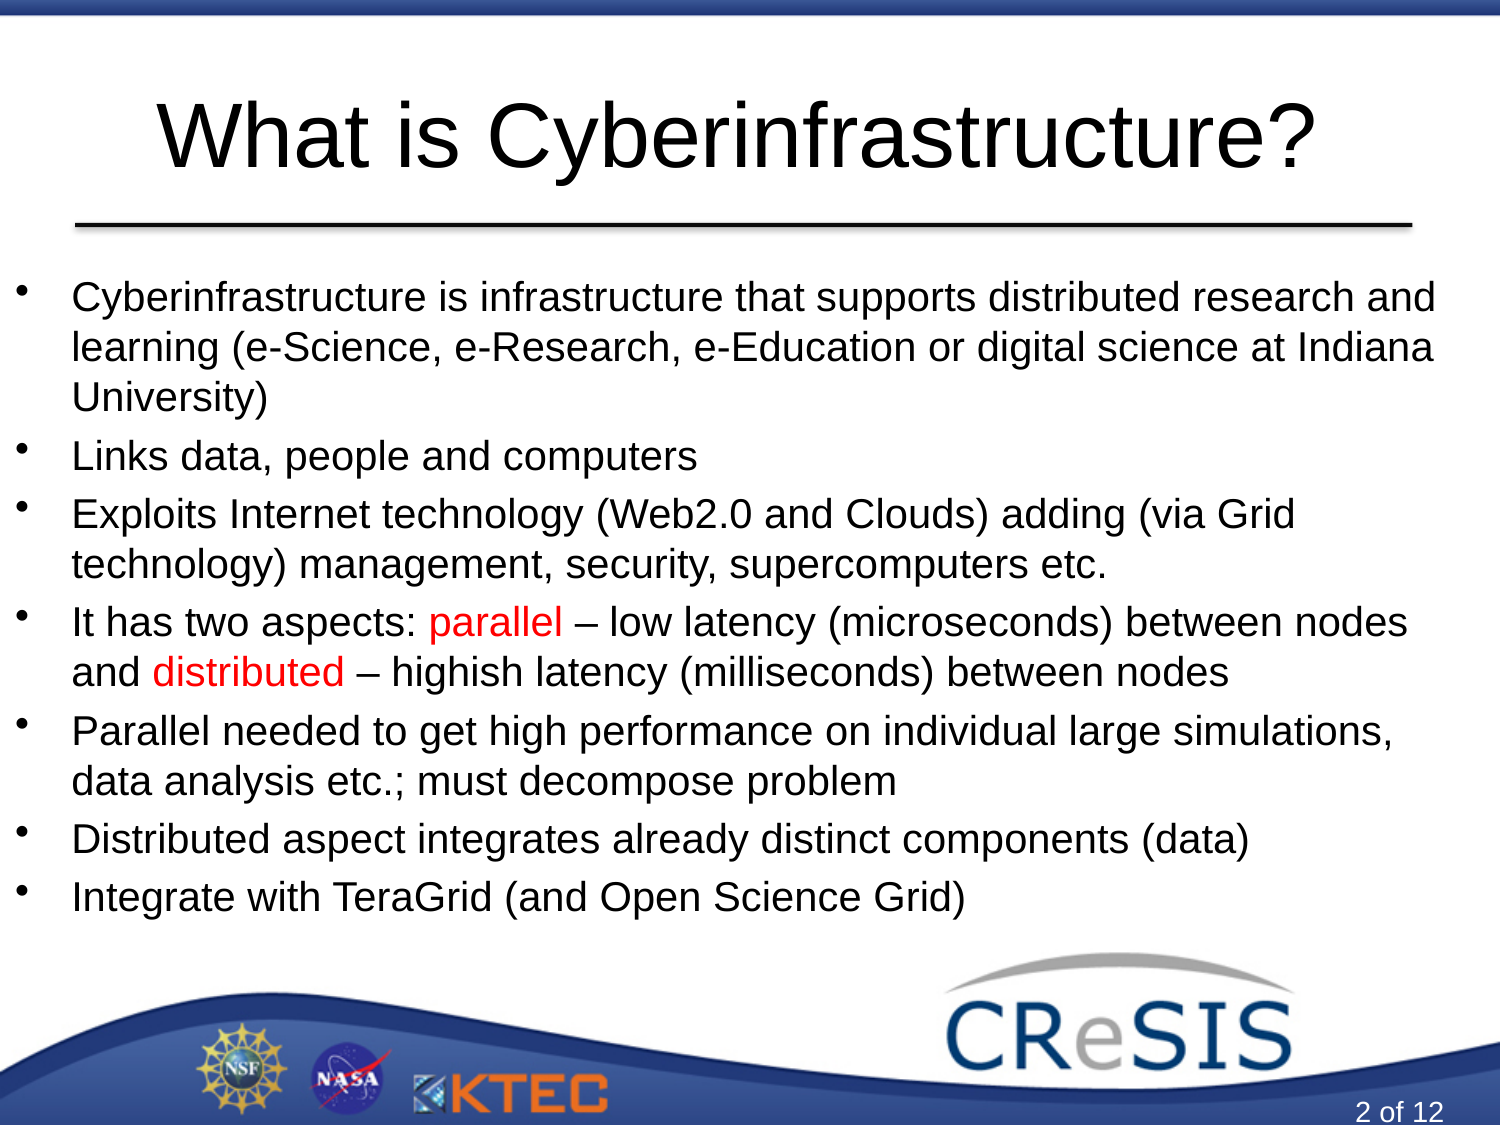

# What is Cyberinfrastructure?
Cyberinfrastructure is infrastructure that supports distributed research and learning (e-Science, e-Research, e-Education or digital science at Indiana University)
Links data, people and computers
Exploits Internet technology (Web2.0 and Clouds) adding (via Grid technology) management, security, supercomputers etc.
It has two aspects: parallel – low latency (microseconds) between nodes and distributed – highish latency (milliseconds) between nodes
Parallel needed to get high performance on individual large simulations, data analysis etc.; must decompose problem
Distributed aspect integrates already distinct components (data)
Integrate with TeraGrid (and Open Science Grid)
2 of 12